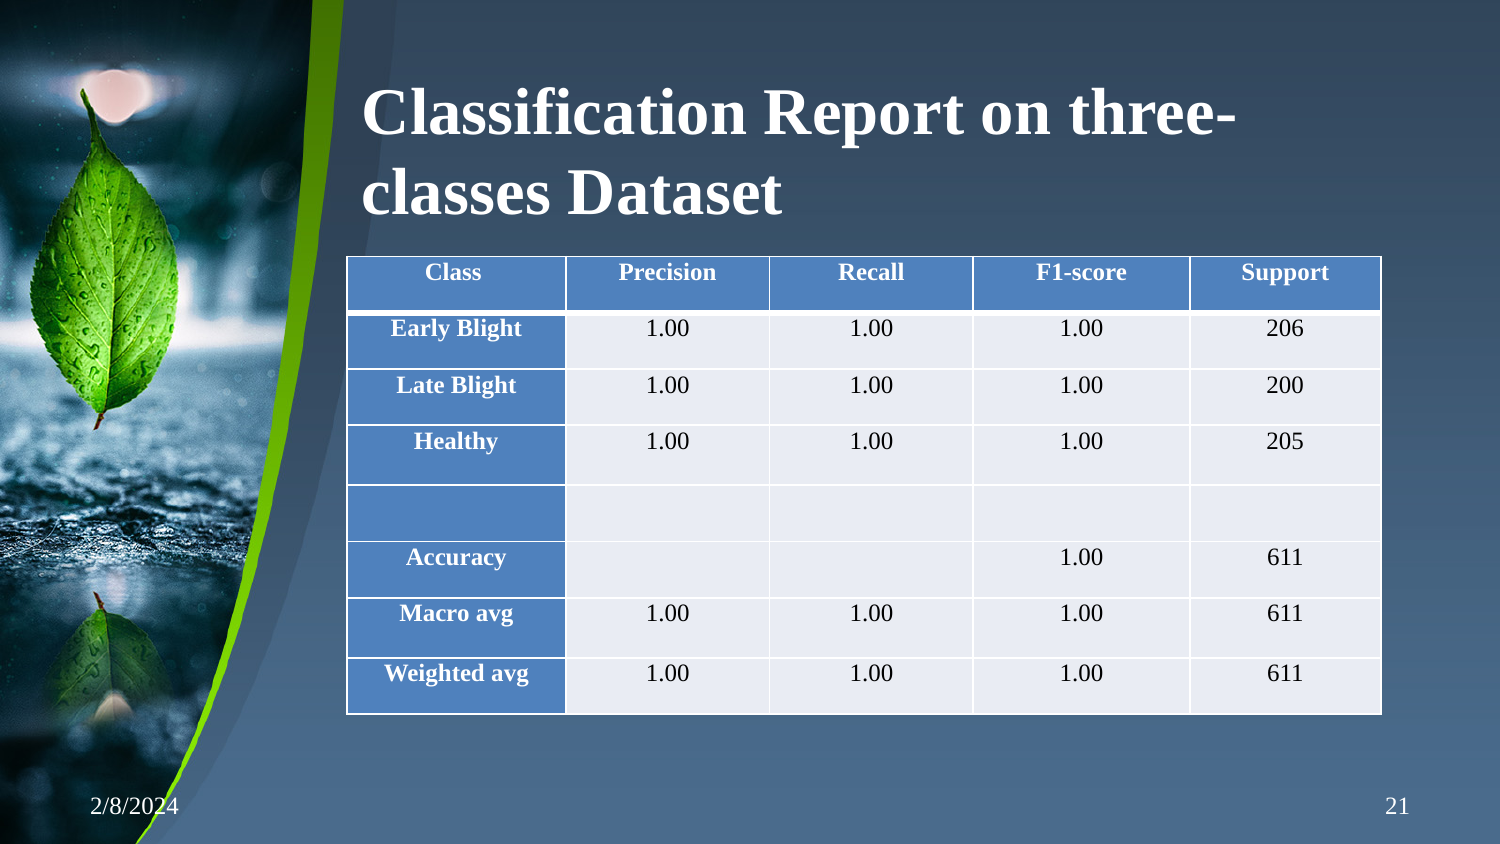

# Classification Report on three-classes Dataset
| Class | Precision | Recall | F1-score | Support |
| --- | --- | --- | --- | --- |
| Early Blight | 1.00 | 1.00 | 1.00 | 206 |
| Late Blight | 1.00 | 1.00 | 1.00 | 200 |
| Healthy | 1.00 | 1.00 | 1.00 | 205 |
|  |  |  |  |  |
| Accuracy |  |  | 1.00 | 611 |
| Macro avg | 1.00 | 1.00 | 1.00 | 611 |
| Weighted avg | 1.00 | 1.00 | 1.00 | 611 |
2/8/2024
21